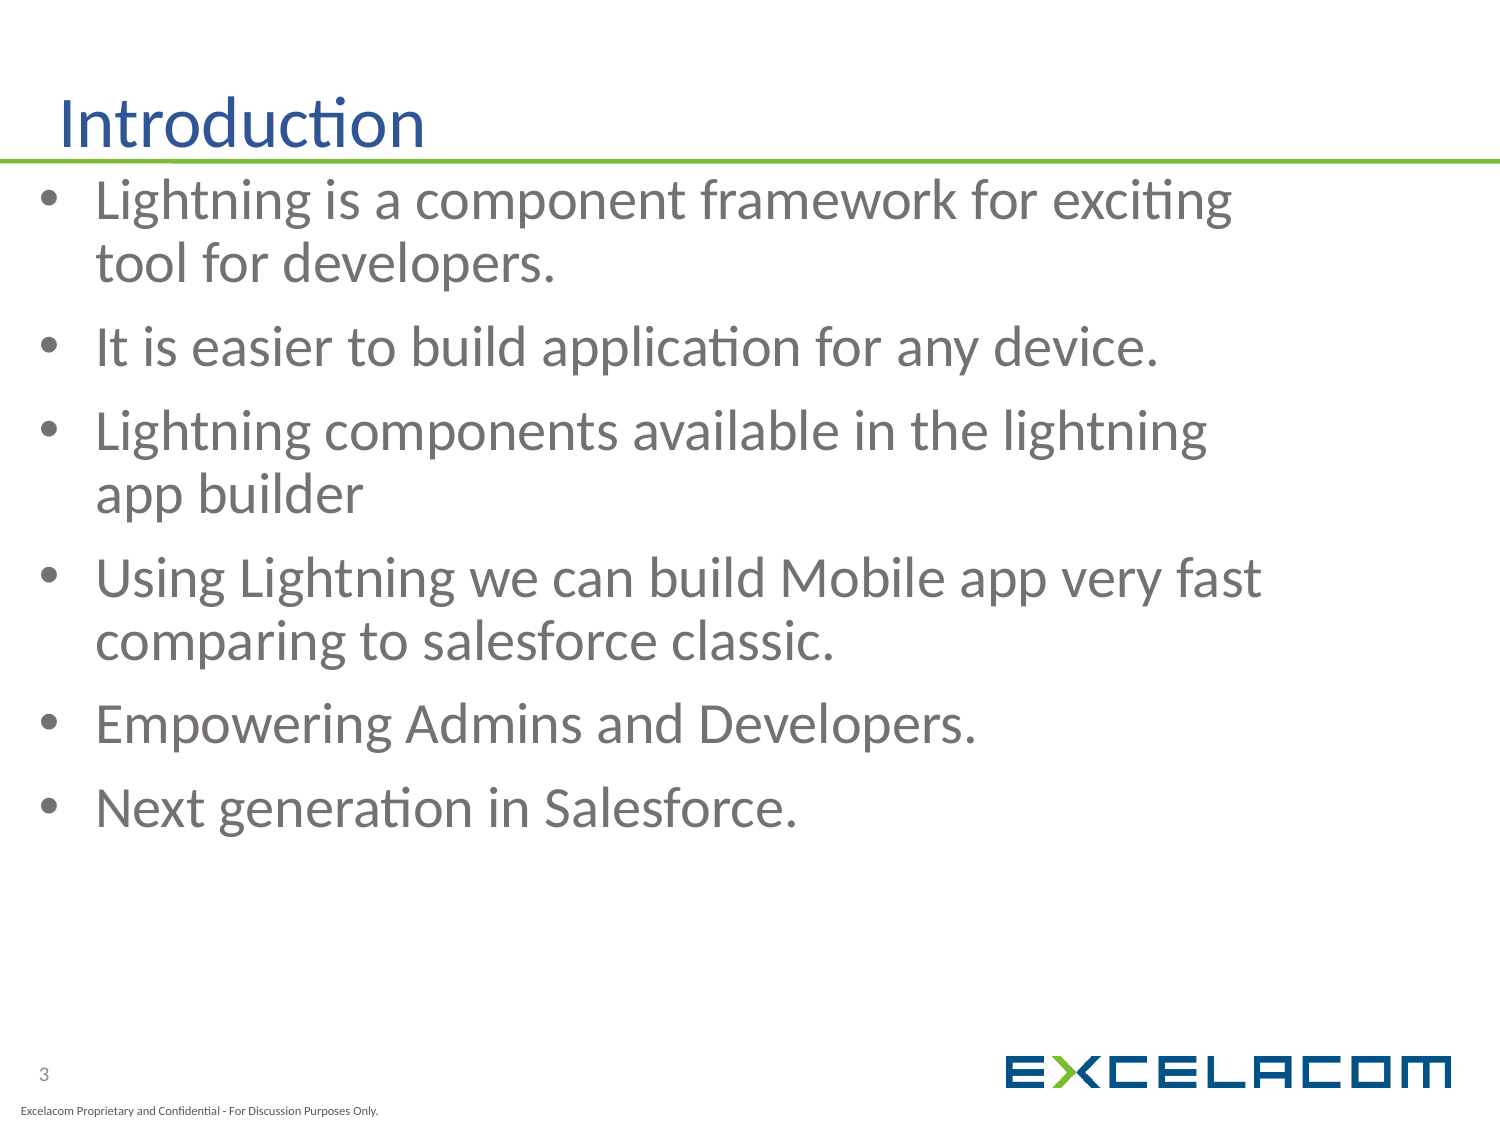

Introduction
Lightning is a component framework for exciting   tool for developers.
It is easier to build application for any device.
Lightning components available in the lightning app builder
Using Lightning we can build Mobile app very fast comparing to salesforce classic.
Empowering Admins and Developers.
Next generation in Salesforce.

3